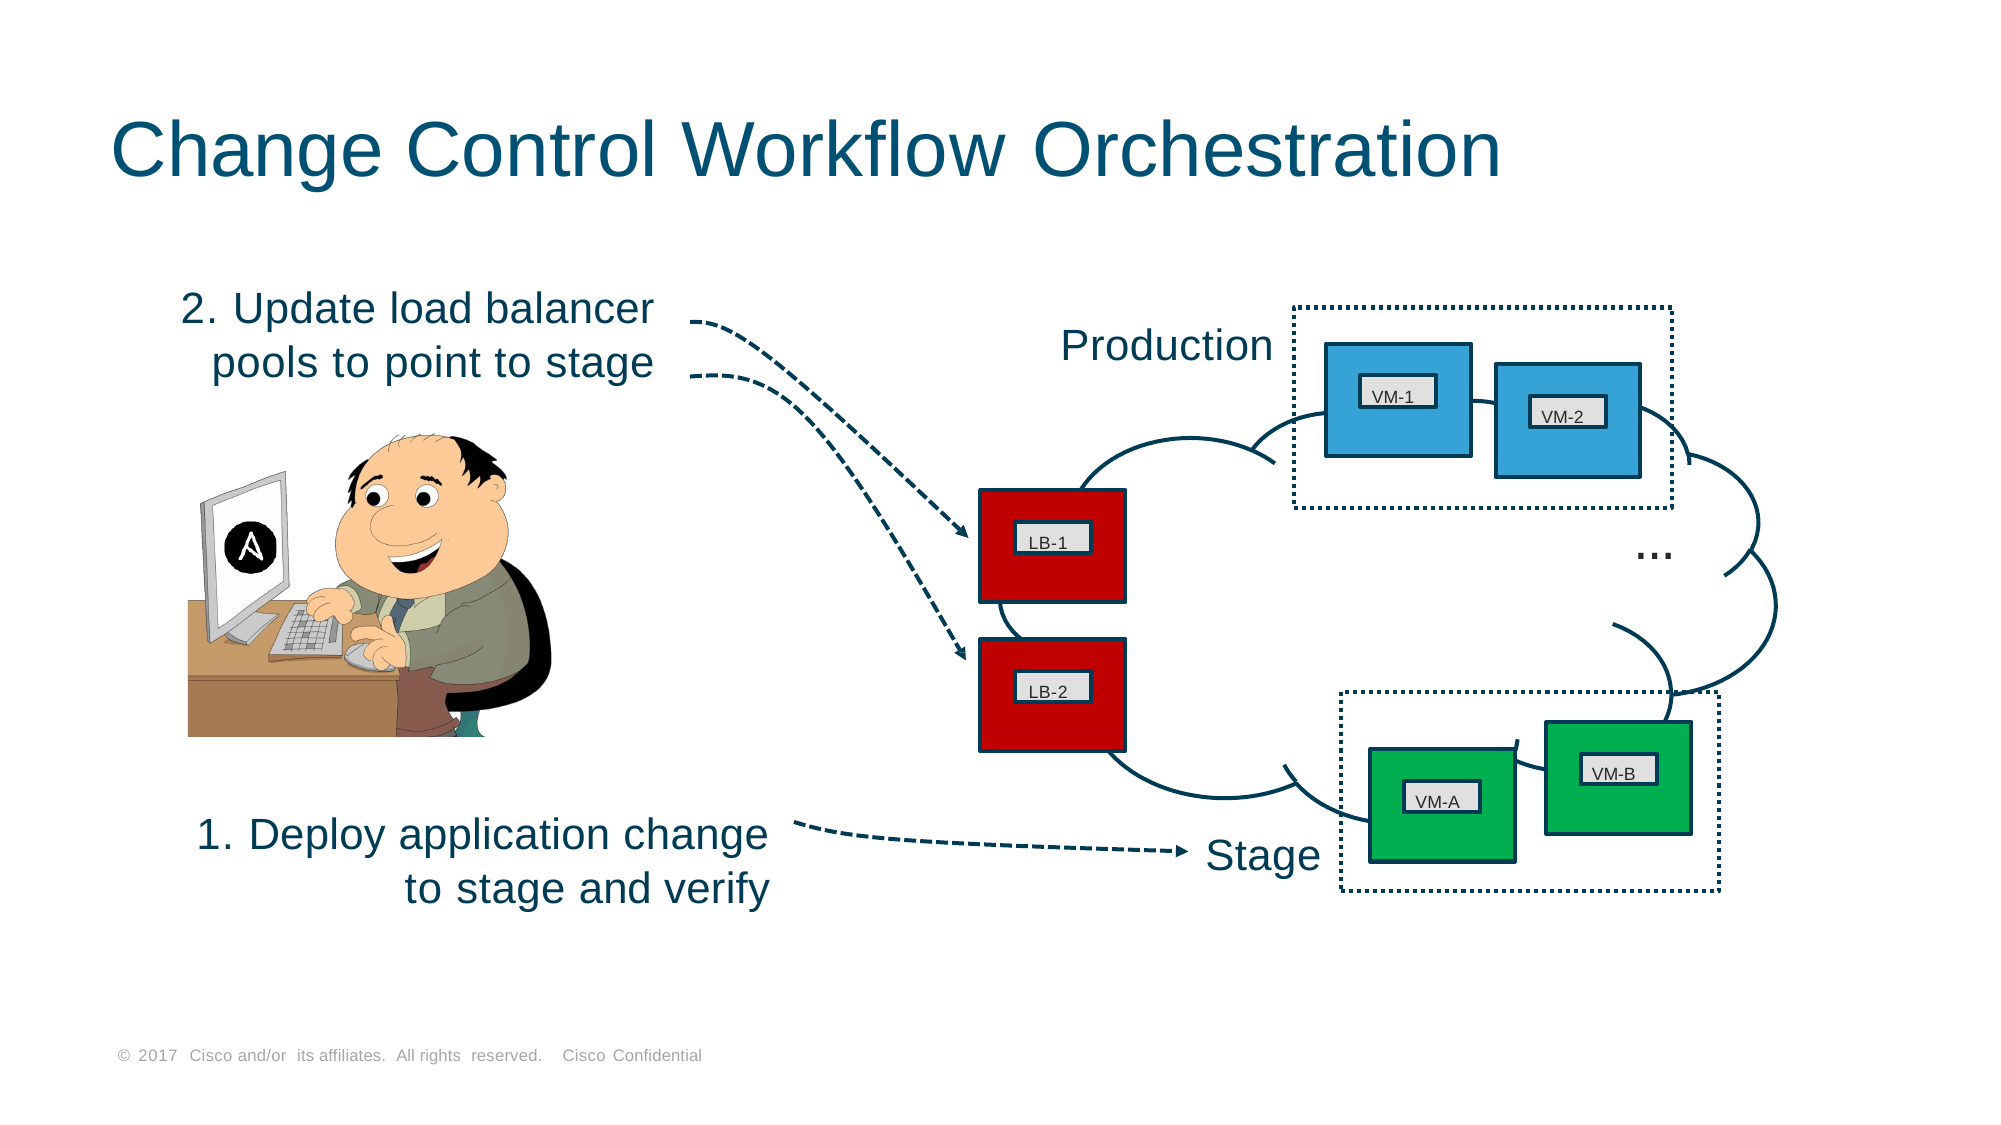

# Change Control Workflow Orchestration
2. Update load balancer
pools to point to stage

Production

VM-1
VM-2

…

LB-1

LB-2

VM-B

VM-A
1. Deploy application change
to stage and verify

Stage
© 2017  Cisco and/or  its affiliates.  All rights  reserved.    Cisco Confidential